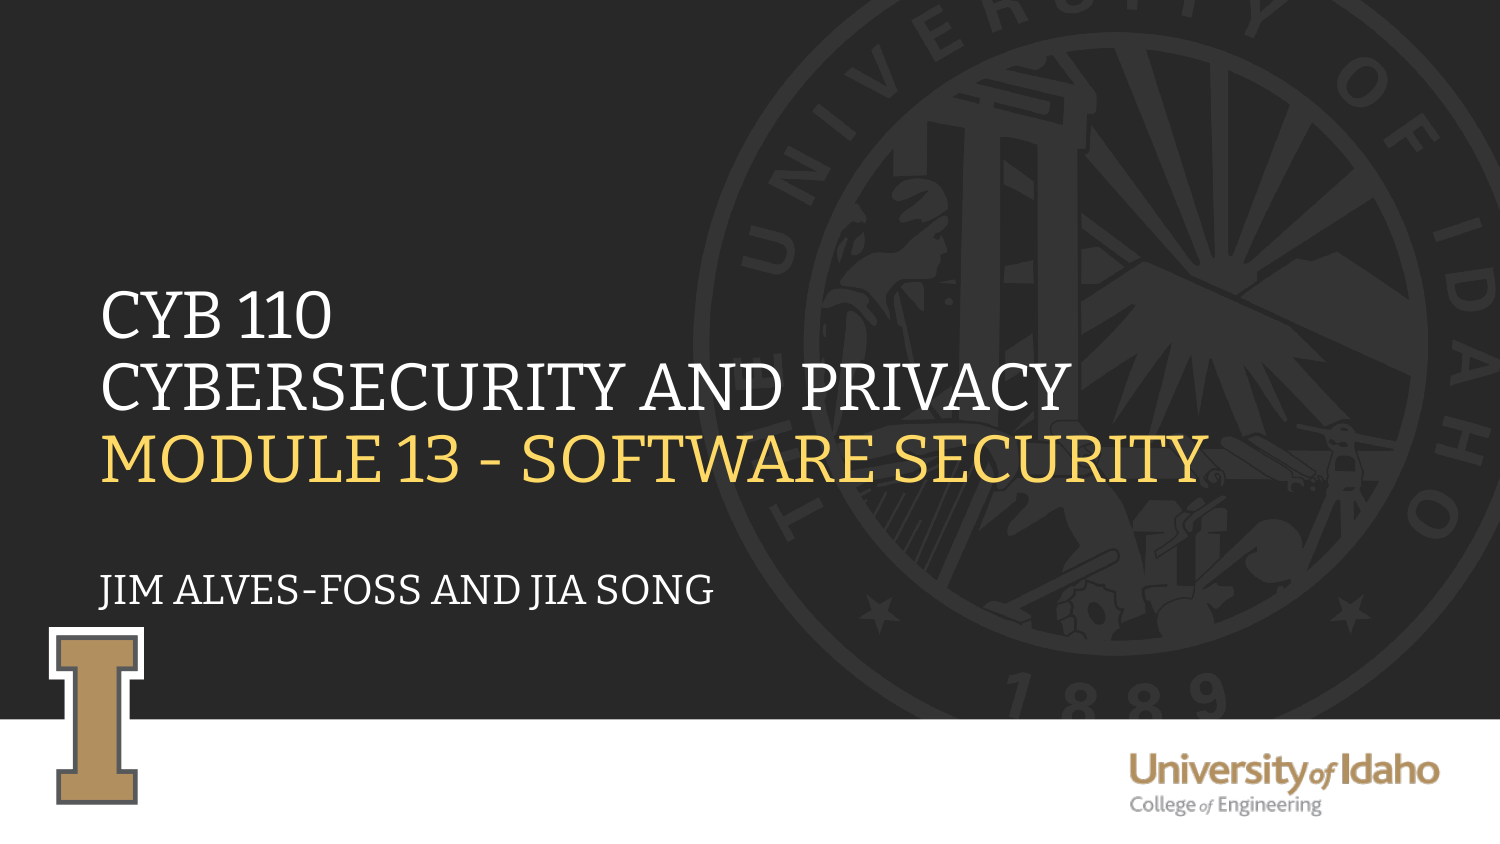

# CYB 110 Cybersecurity and privacy Module 13 - Software security Jim Alves-Foss and Jia Song